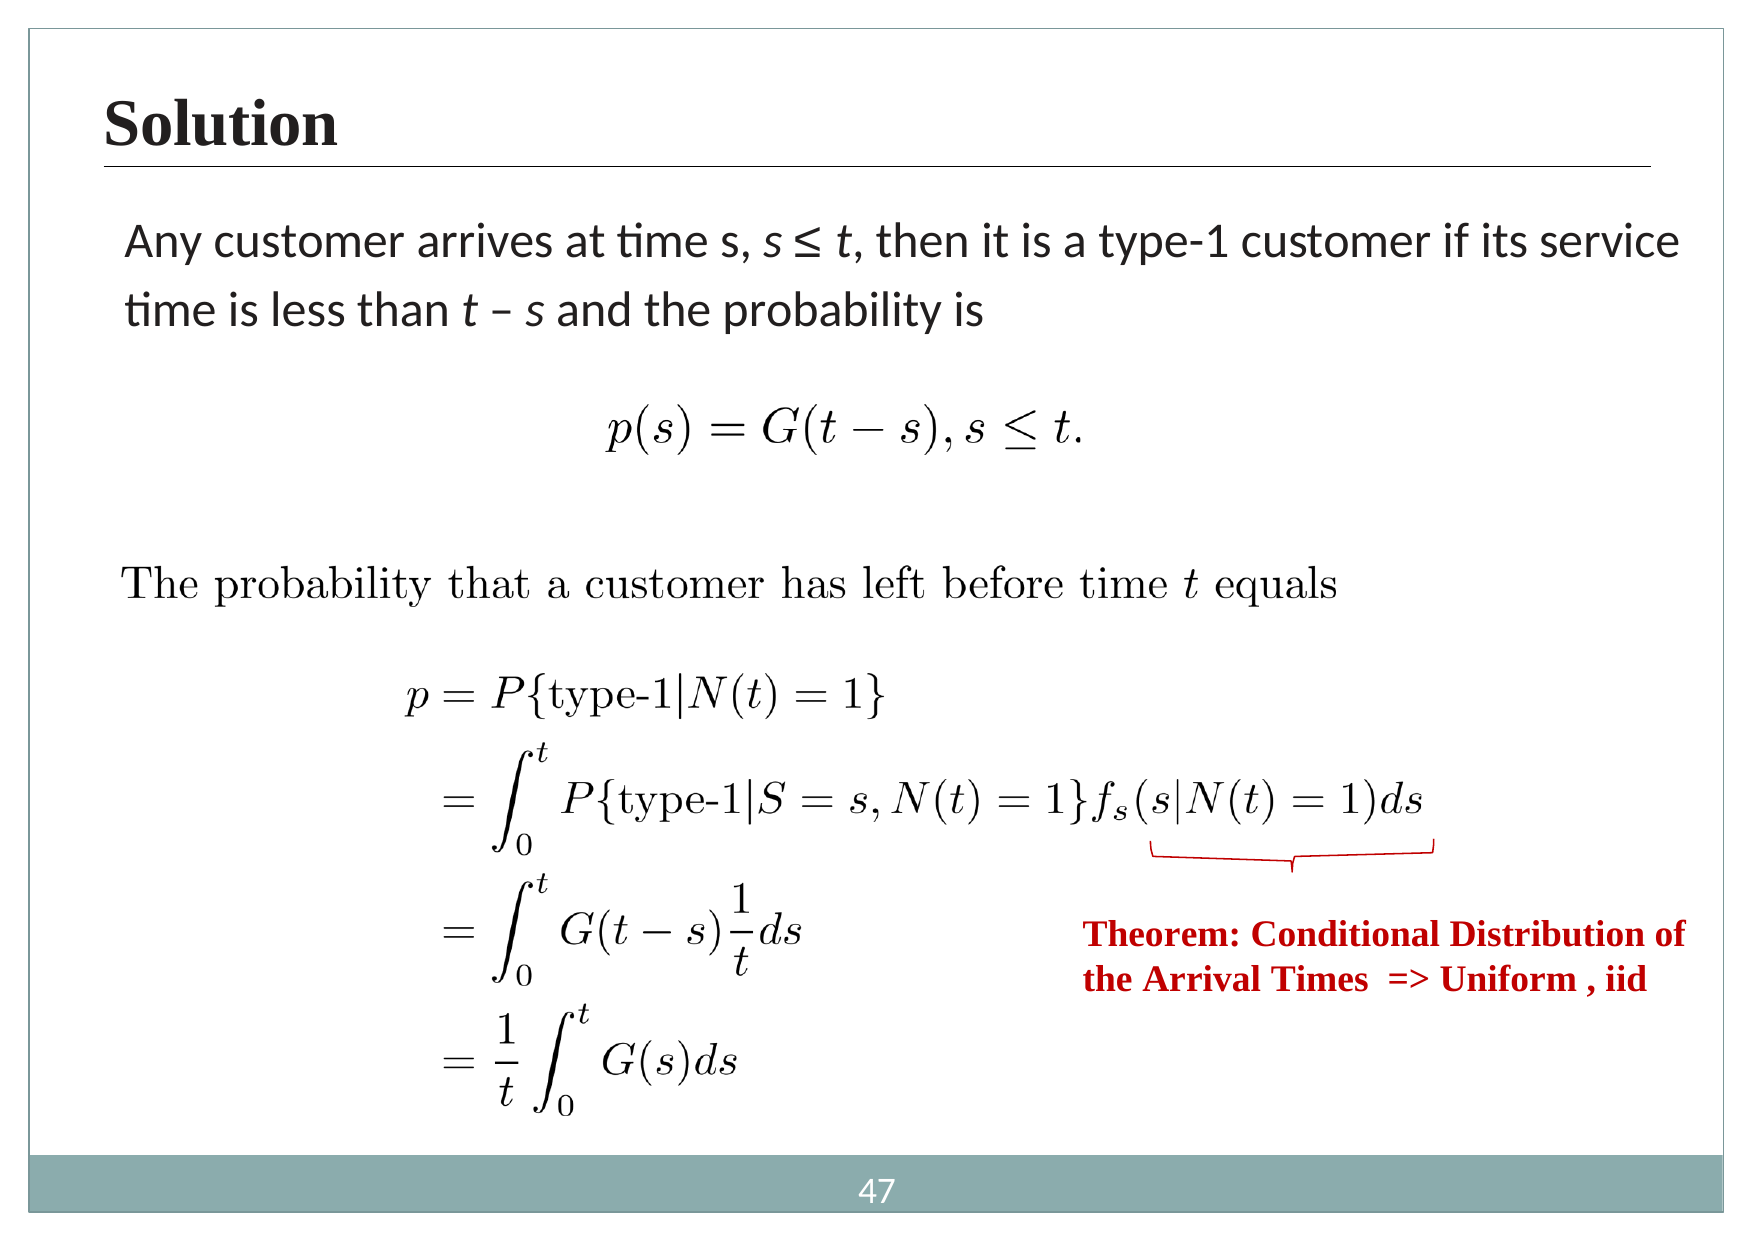

Solution

Any customer arrives at time s, s ≤ t, then it is a type-1 customer if its service time is less than t – s and the probability is

Theorem: Conditional Distribution of the Arrival Times  => Uniform , iid
47